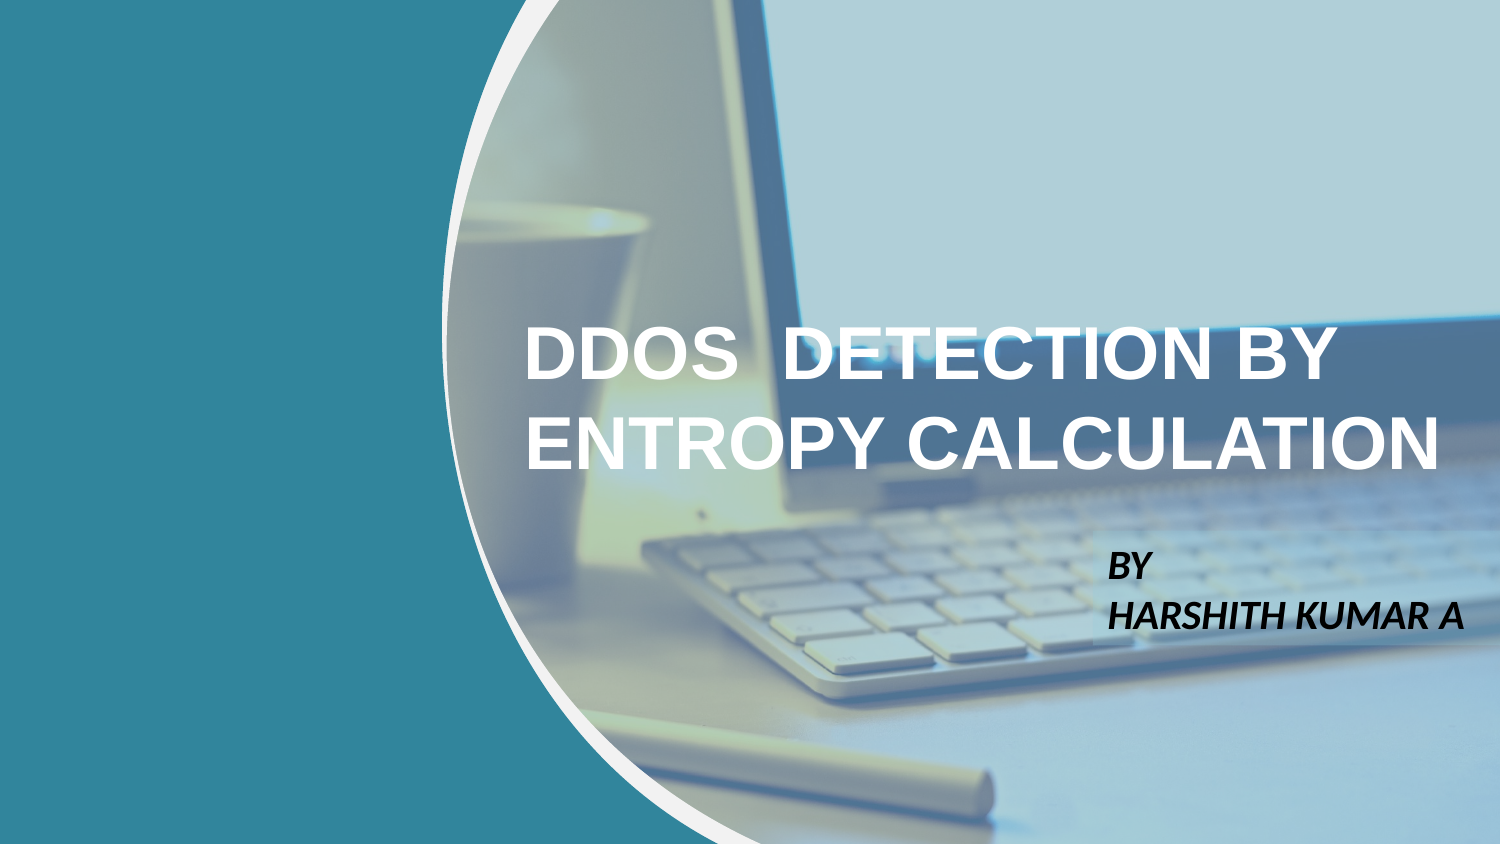

DDOS  DETECTION BY
     ENTROPY CALCULATION
BY
HARSHITH KUMAR A